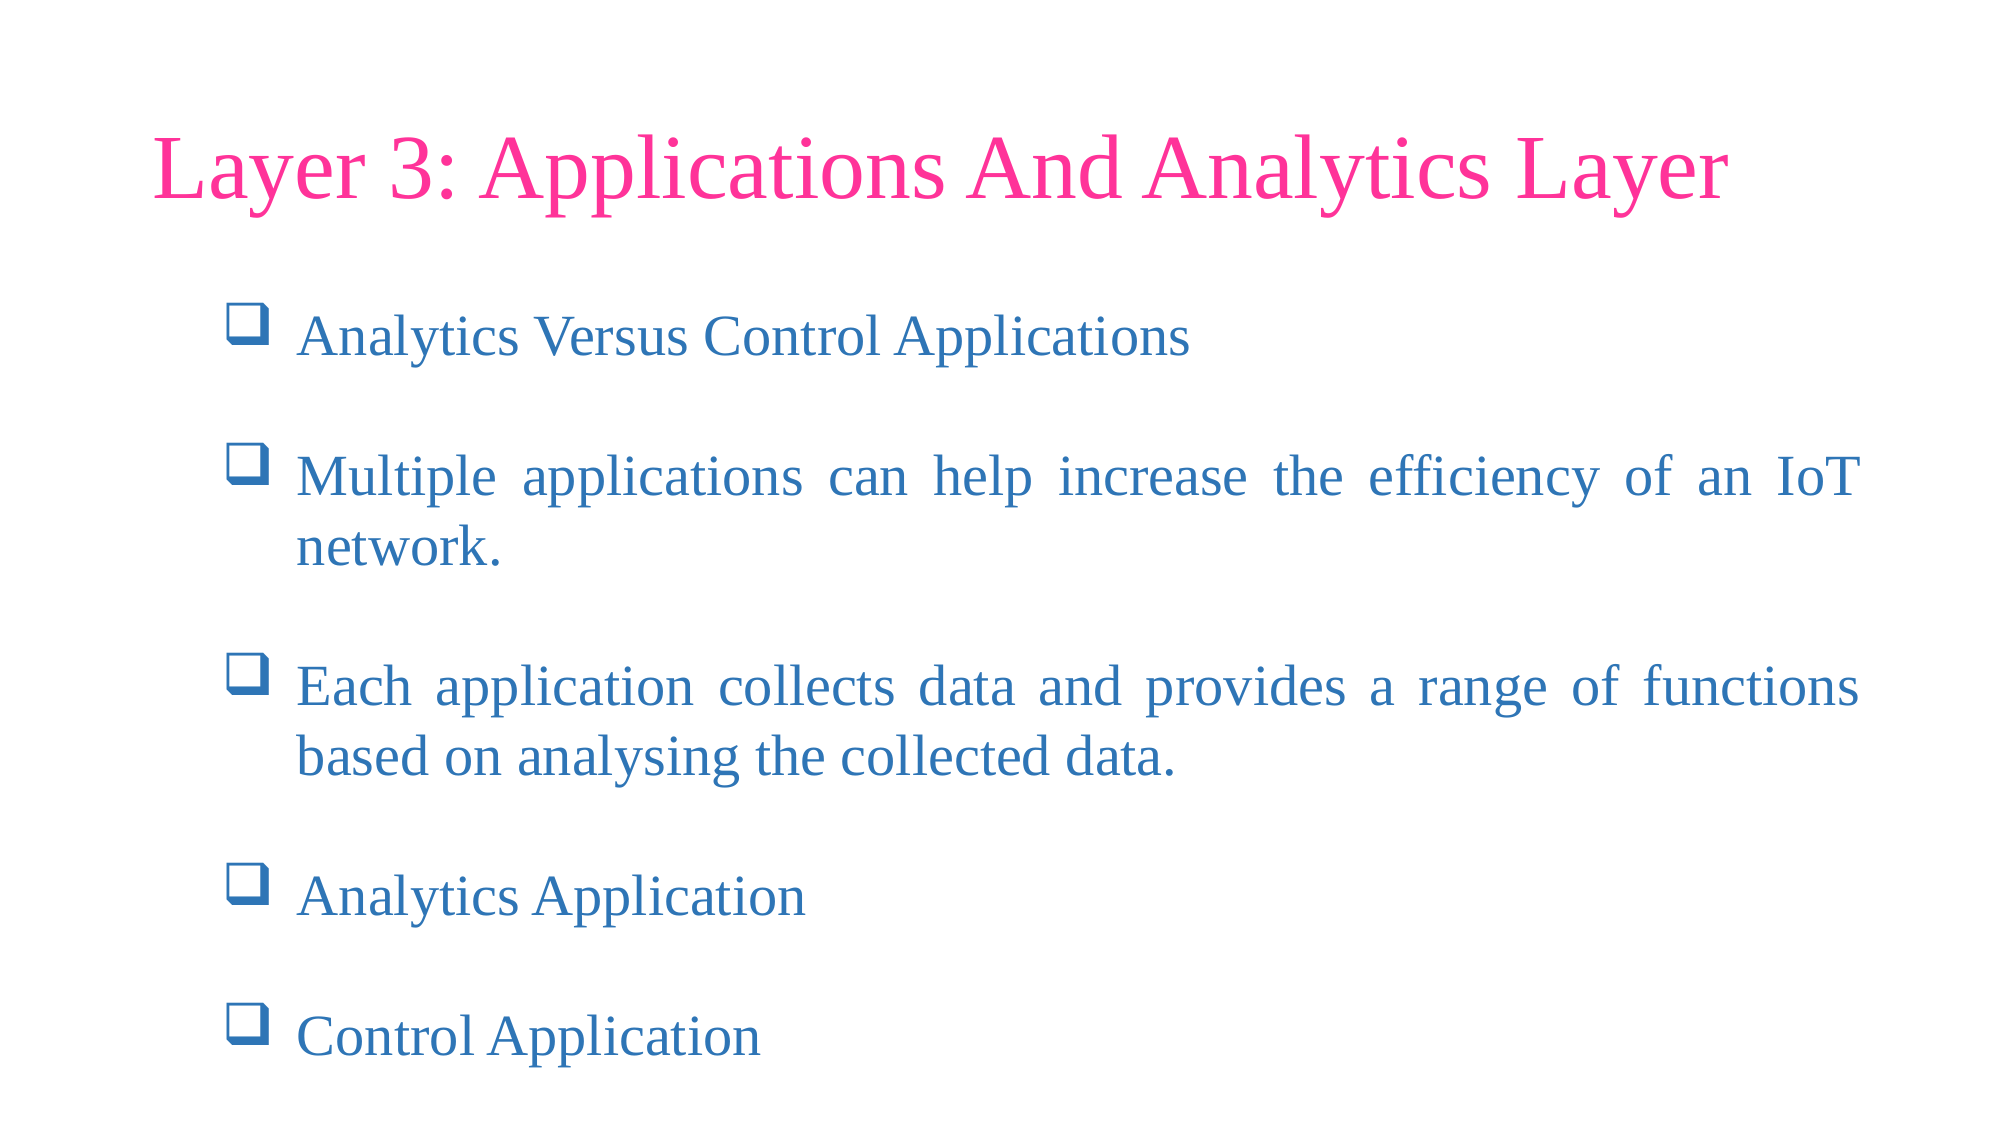

# Layer 3: Applications And Analytics Layer
Analytics Versus Control Applications

Multiple applications can help increase the efficiency of an IoT network.

Each application collects data and provides a range of functions based on analysing the collected data.

Analytics Application

Control Application